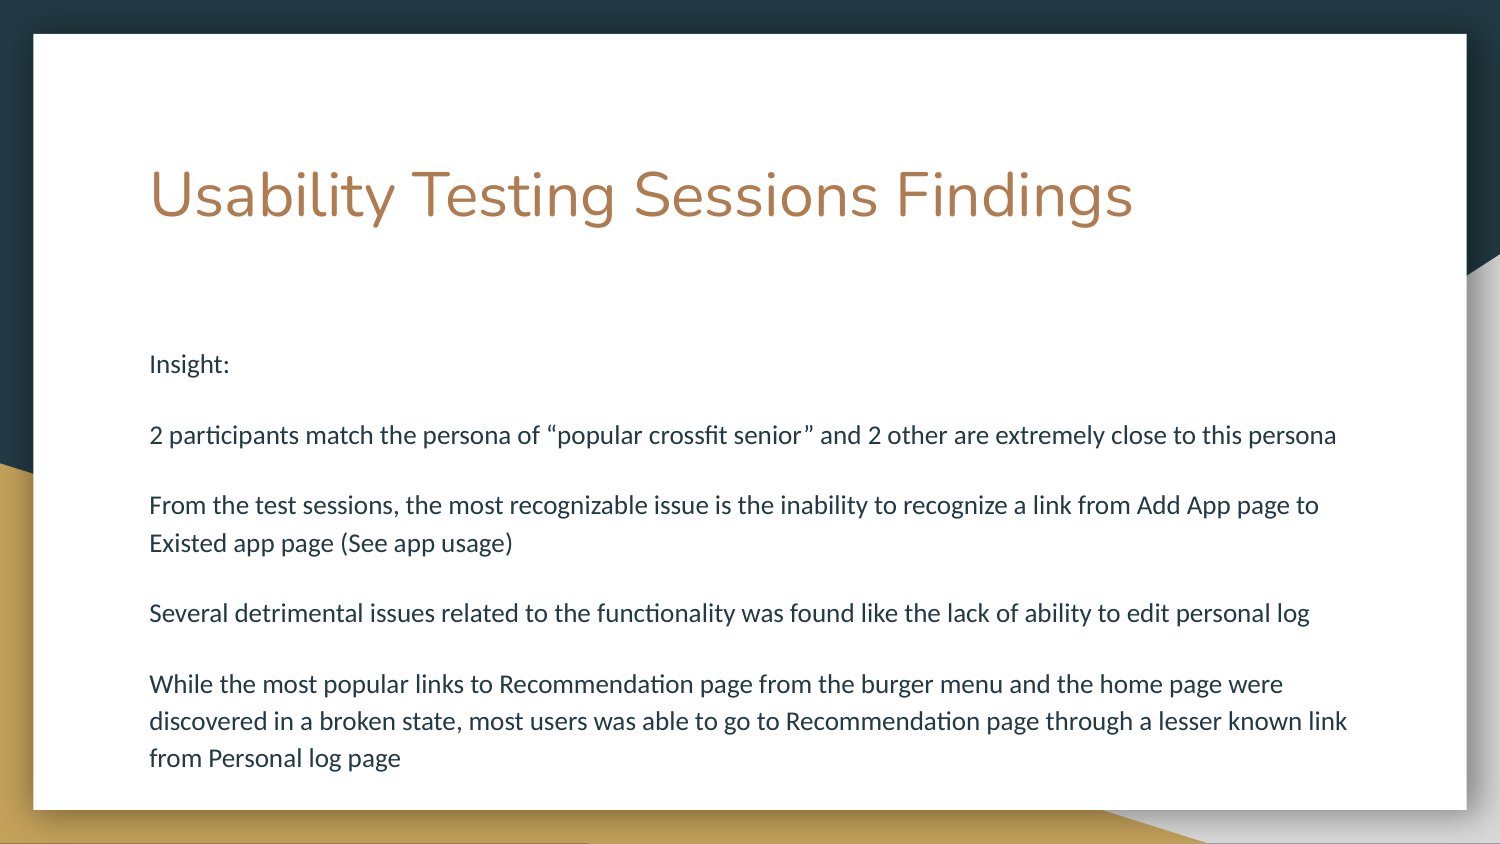

# Usability Testing Sessions Findings
Insight:
2 participants match the persona of “popular crossfit senior” and 2 other are extremely close to this persona
From the test sessions, the most recognizable issue is the inability to recognize a link from Add App page to Existed app page (See app usage)
Several detrimental issues related to the functionality was found like the lack of ability to edit personal log
While the most popular links to Recommendation page from the burger menu and the home page were discovered in a broken state, most users was able to go to Recommendation page through a lesser known link from Personal log page